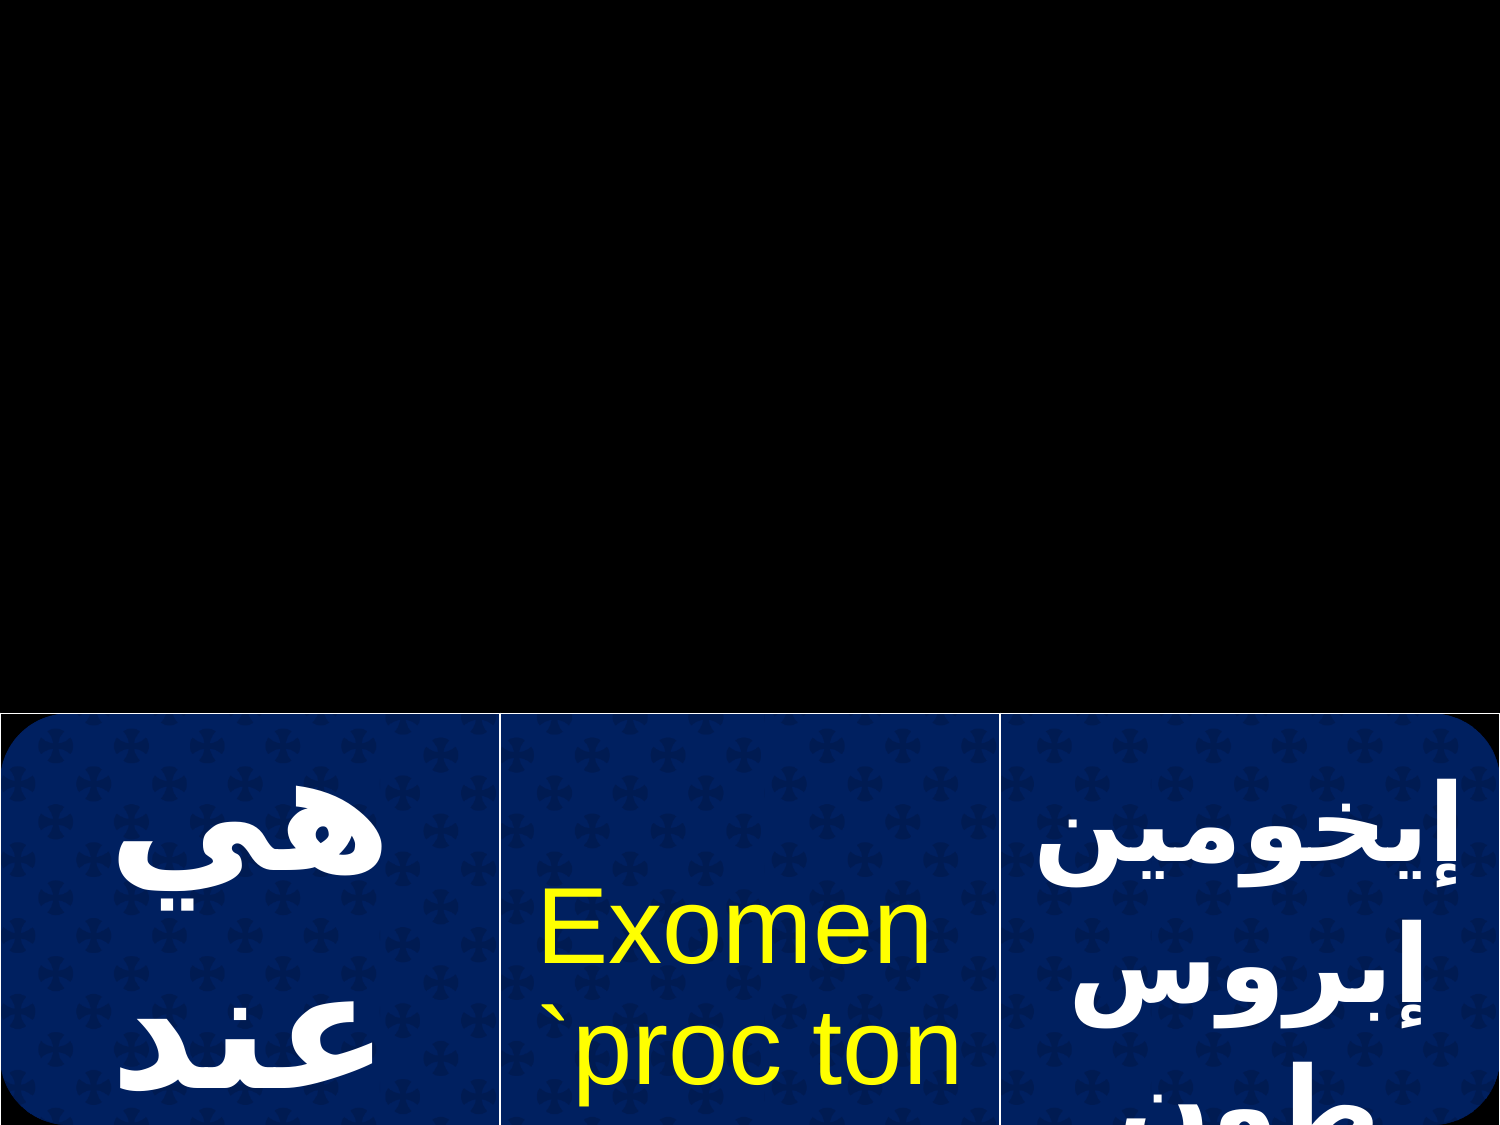

| هي عند الرب | Exomen `proc ton Kurion | إيخومين إبروس طون كيريون |
| --- | --- | --- |